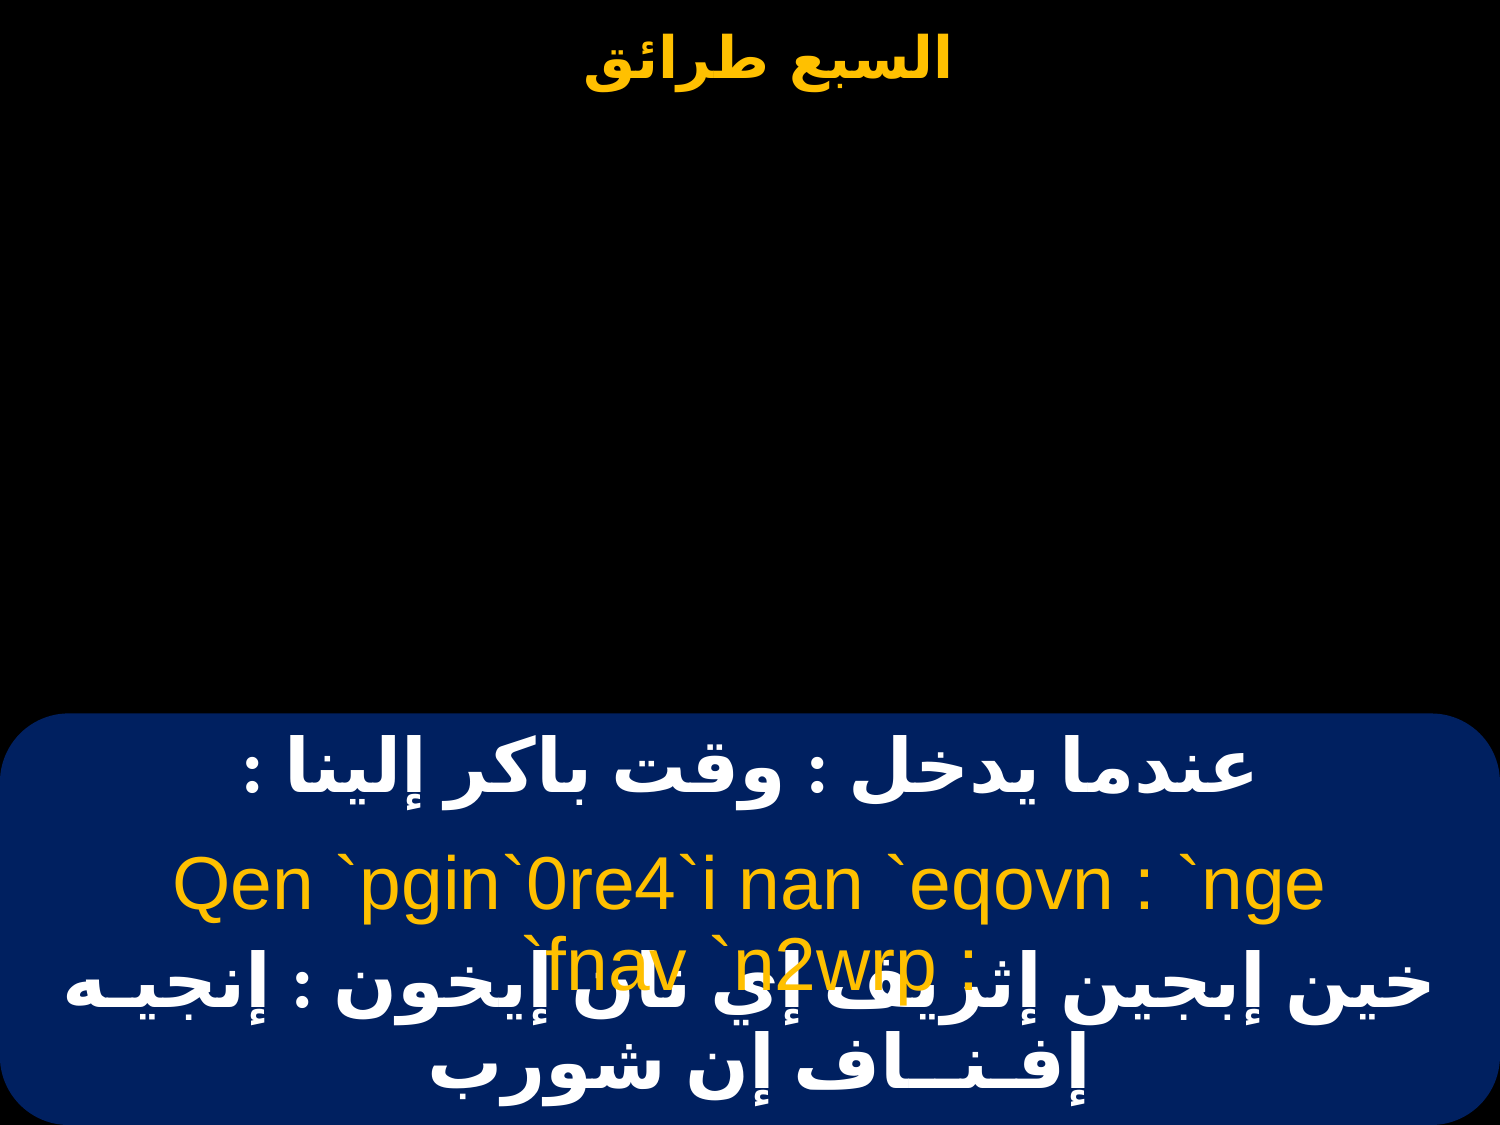

# عندما يدخل : وقت باكر إلينا :
Qen `pgin`0re4`i nan `eqovn : `nge `fnav `n2wrp :
خين إبجين إثريف إي نان إيخون : إنجيـه إفـنــاف إن شورب